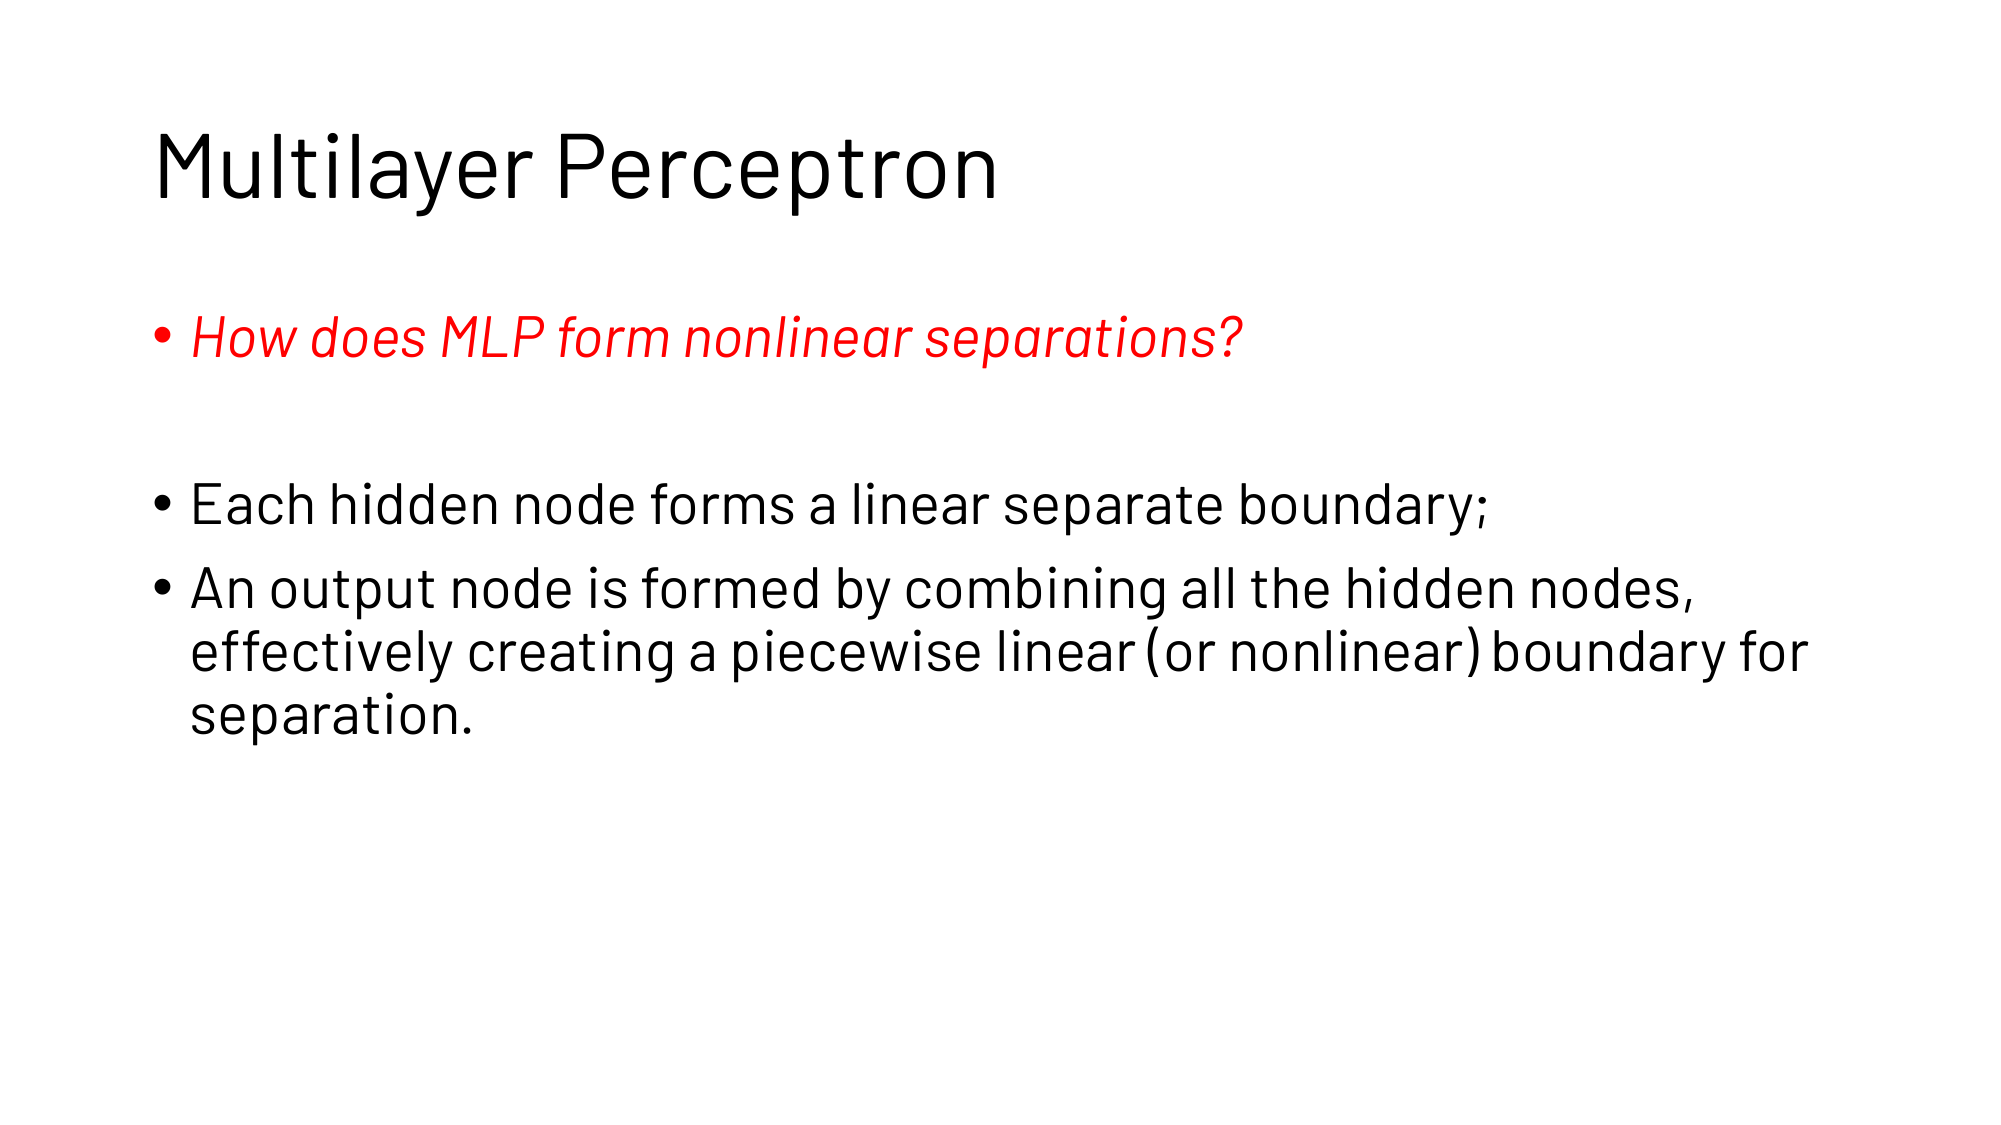

# Multilayer Perceptron
How does MLP form nonlinear separations?

Each hidden node forms a linear separate boundary;
An output node is formed by combining all the hidden nodes, effectively creating a piecewise linear (or nonlinear) boundary for separation.